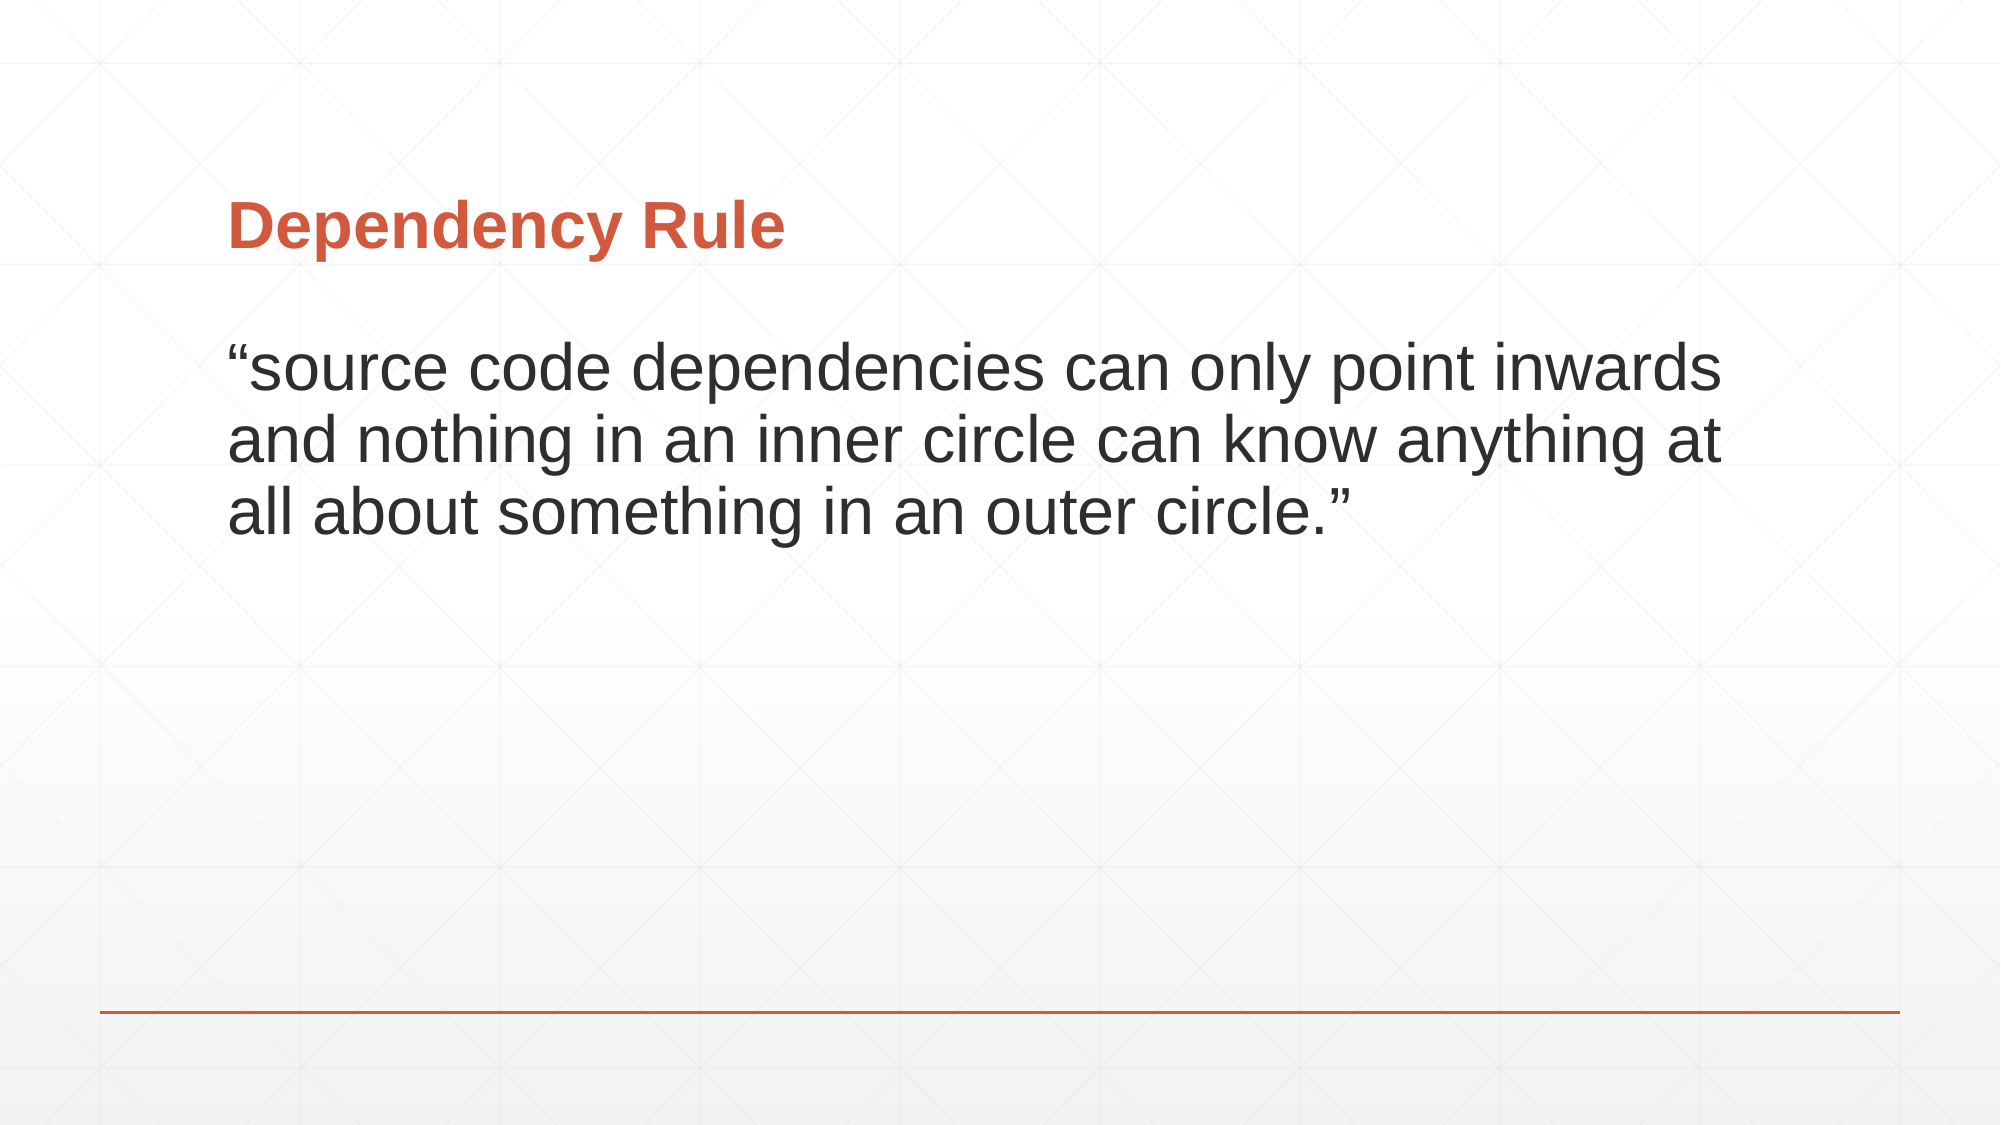

# Dependency Rule
“source code dependencies can only point inwards and nothing in an inner circle can know anything at all about something in an outer circle.”